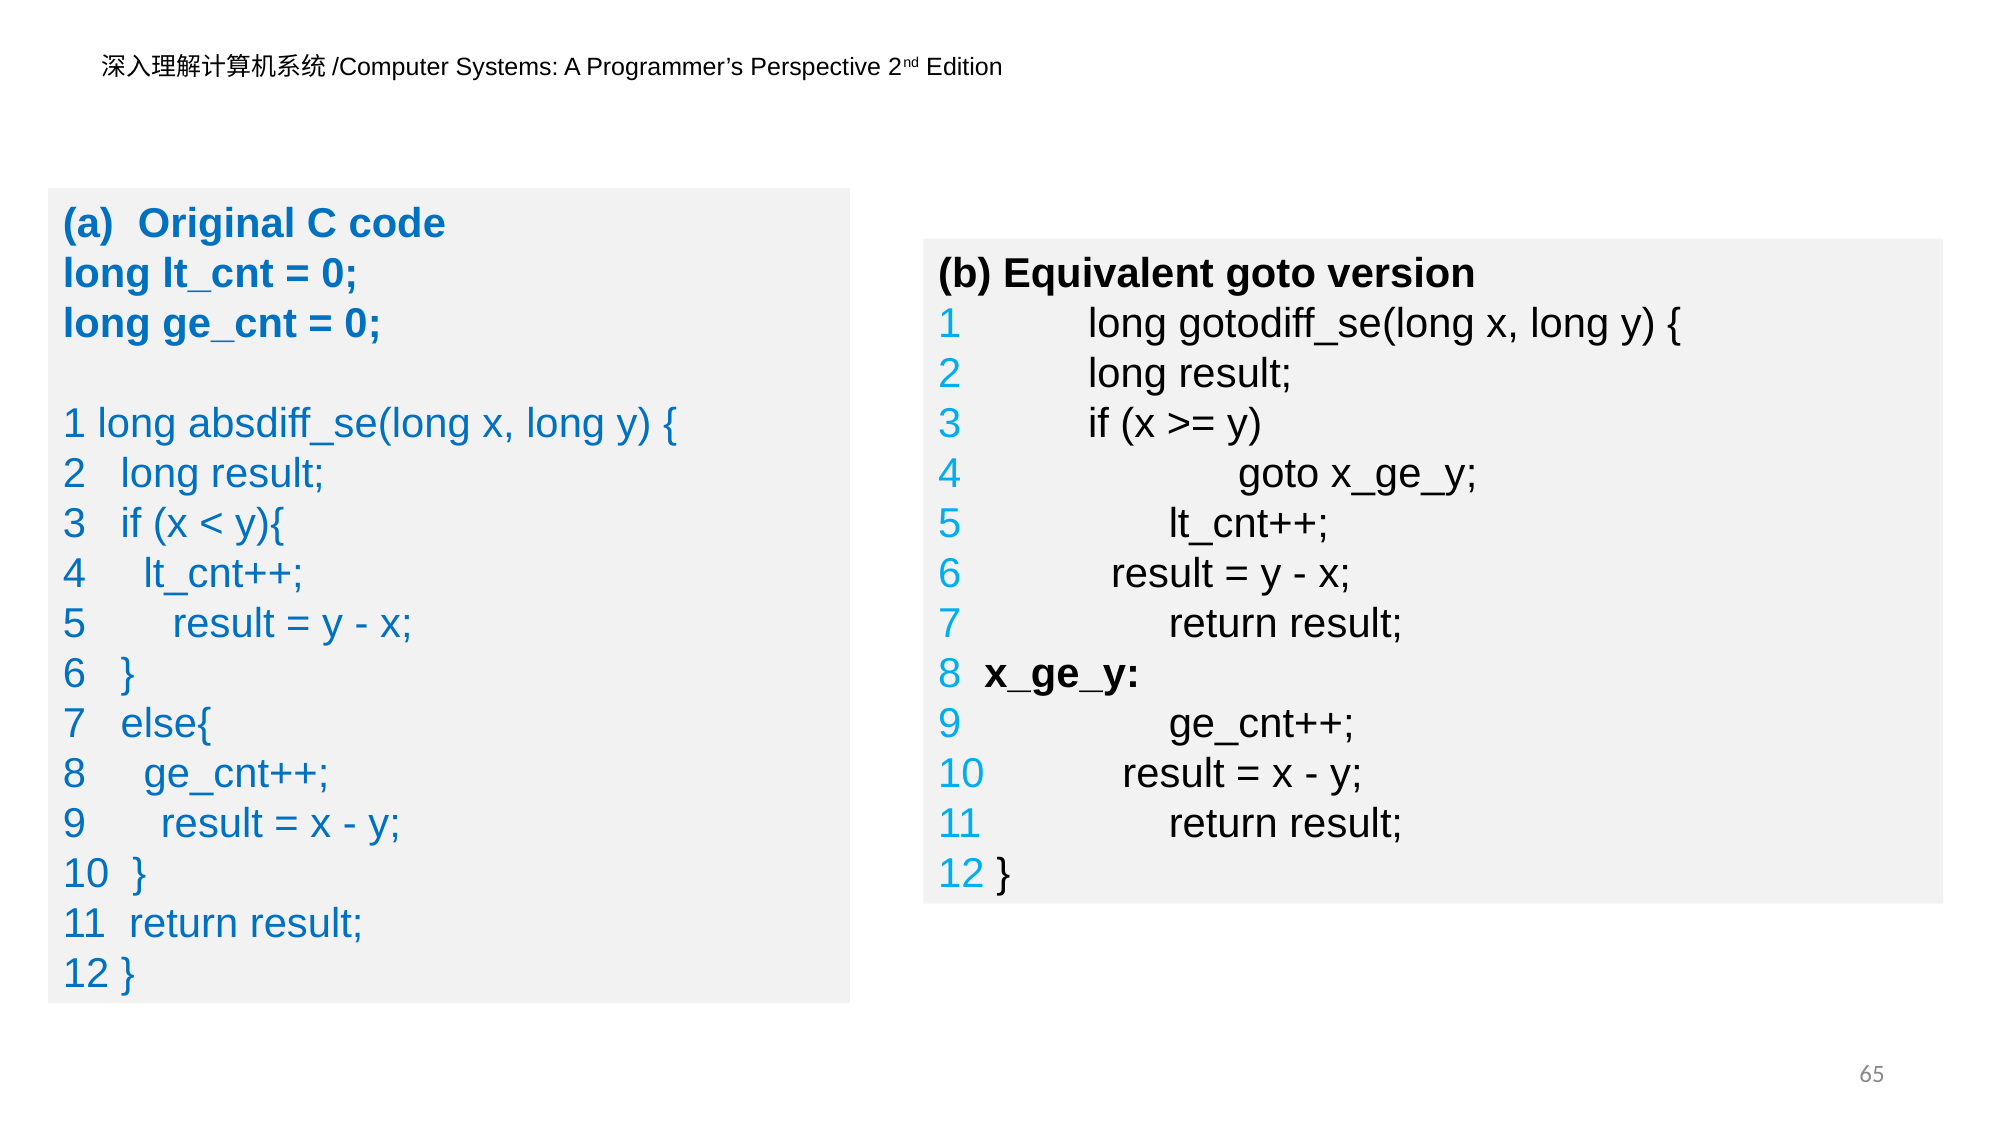

Original C code
long lt_cnt = 0;
long ge_cnt = 0;

1 long absdiff_se(long x, long y) {
2   long result;
3   if (x < y){
4     lt_cnt++;
   result = y - x;
6   }
7   else{
8     ge_cnt++;
  result = x - y;
10  }
11  return result;
12 }
(b) Equivalent goto version
1 	long gotodiff_se(long x, long y) {
2 	long result;
3 	if (x >= y)
4 		goto x_ge_y;
5 	       lt_cnt++;
6             result = y - x;
7 	       return result;
8  x_ge_y:
9 	       ge_cnt++;
10            result = x - y;
11 	       return result;
12 }
65